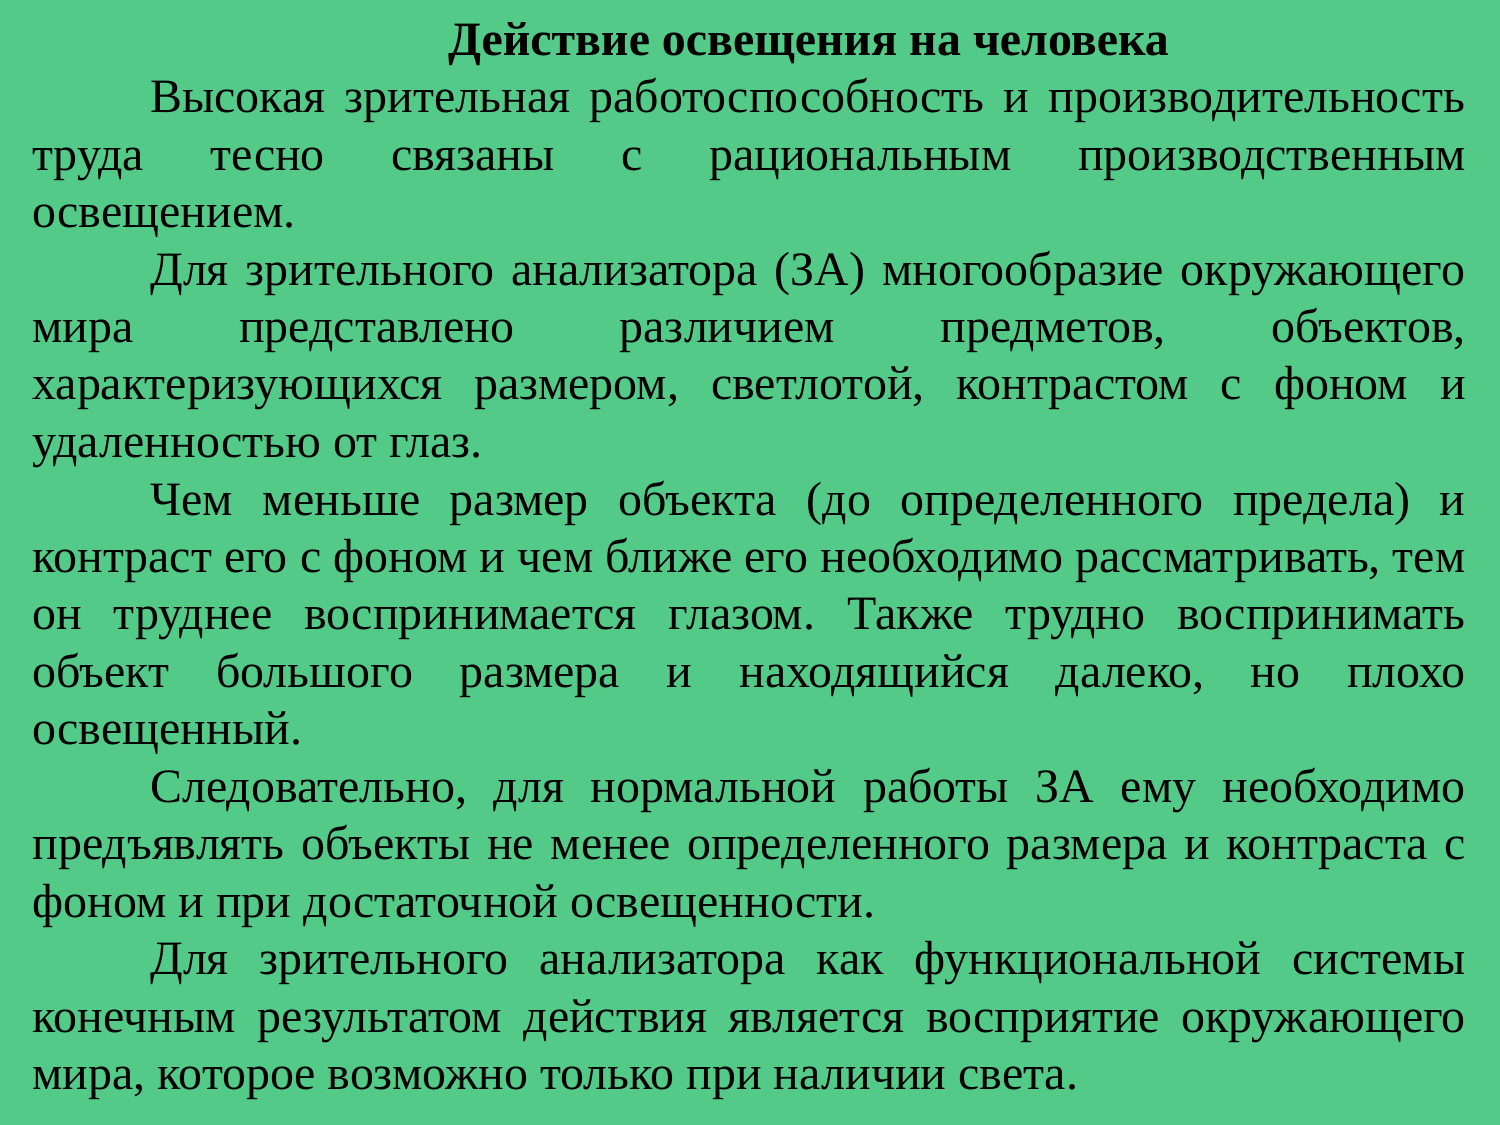

Действие освещения на человека
Высокая зрительная работоспособность и производительность труда тесно связаны с рациональным производственным освещением.
Для зрительного анализатора (ЗА) многообразие окружающего мира представлено различием предметов, объектов, характеризующихся размером, светлотой, контрастом с фоном и удаленностью от глаз.
Чем меньше размер объекта (до определенного предела) и контраст его с фоном и чем ближе его необходимо рассматривать, тем он труднее воспринимается глазом. Также трудно воспринимать объект большого размера и находящийся далеко, но плохо освещенный.
Следовательно, для нормальной работы ЗА ему необходимо предъявлять объекты не менее определенного размера и контраста с фоном и при достаточной освещенности.
Для зрительного анализатора как функциональной системы конечным результатом действия является восприятие окружающего мира, которое возможно только при наличии света.